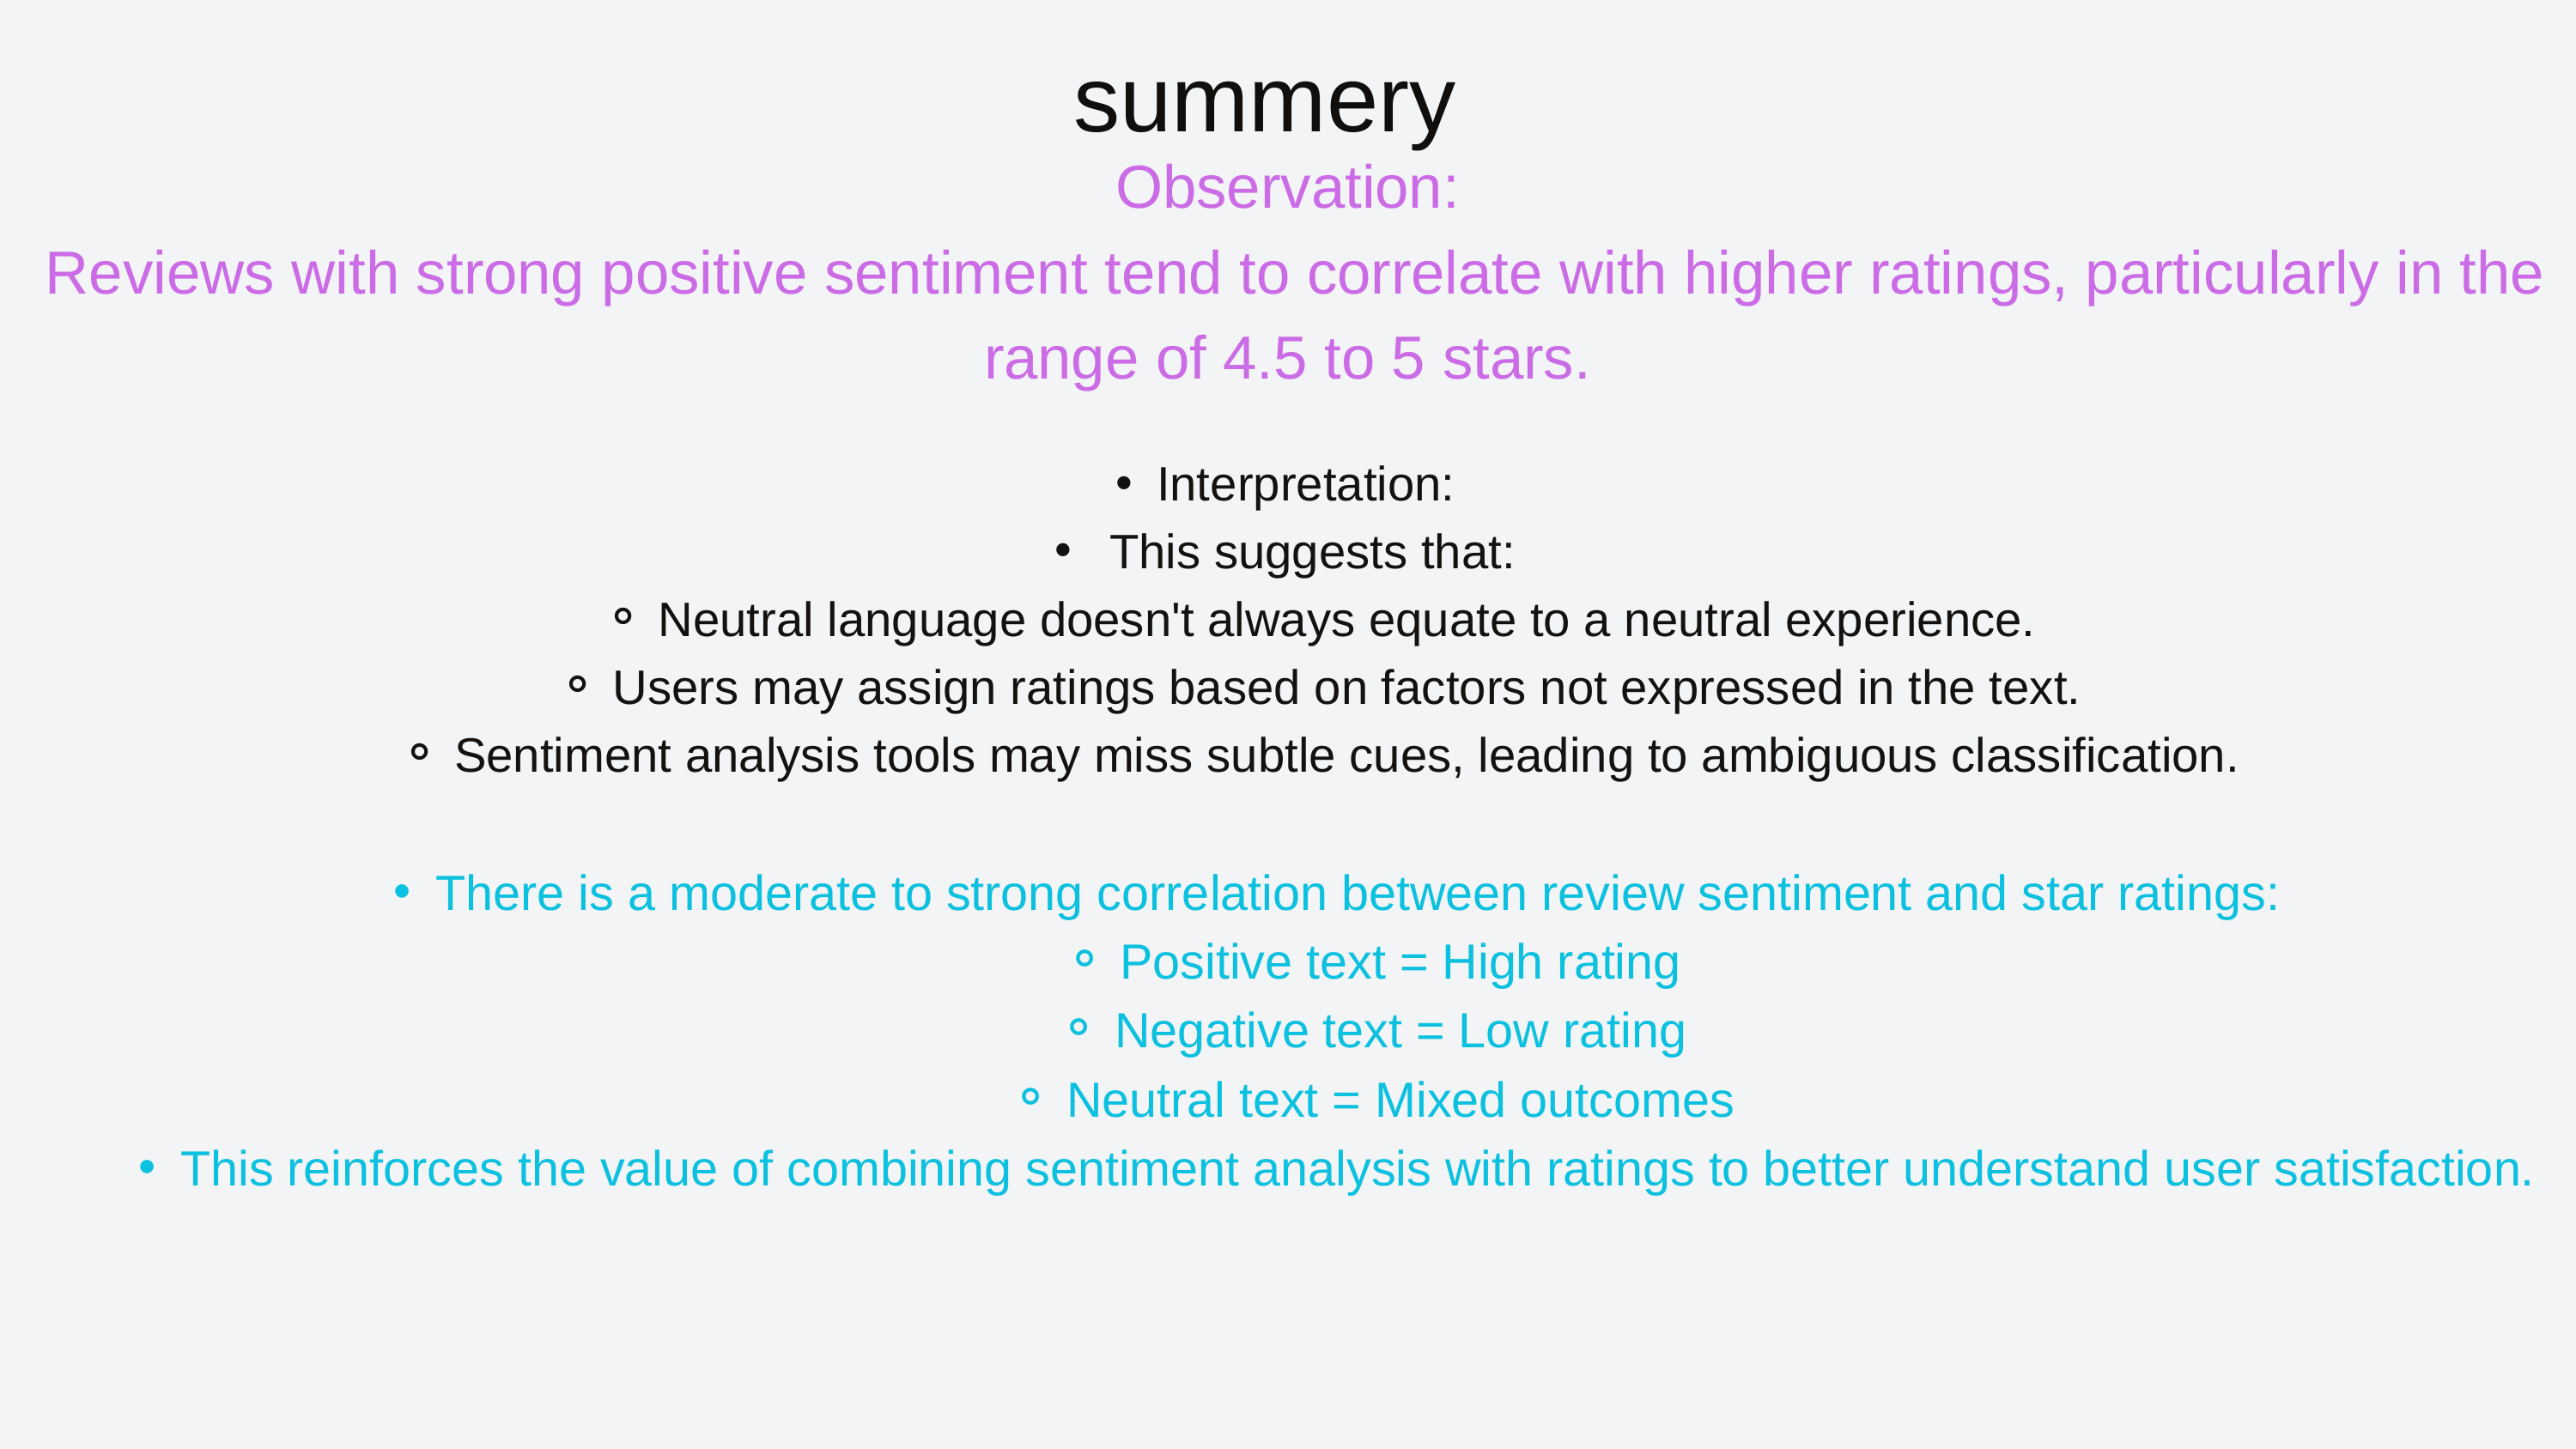

summery
Observation:
 Reviews with strong positive sentiment tend to correlate with higher ratings, particularly in the range of 4.5 to 5 stars.
Interpretation:
 This suggests that:
Neutral language doesn't always equate to a neutral experience.
Users may assign ratings based on factors not expressed in the text.
Sentiment analysis tools may miss subtle cues, leading to ambiguous classification.

There is a moderate to strong correlation between review sentiment and star ratings:
Positive text = High rating
Negative text = Low rating
Neutral text = Mixed outcomes
This reinforces the value of combining sentiment analysis with ratings to better understand user satisfaction.